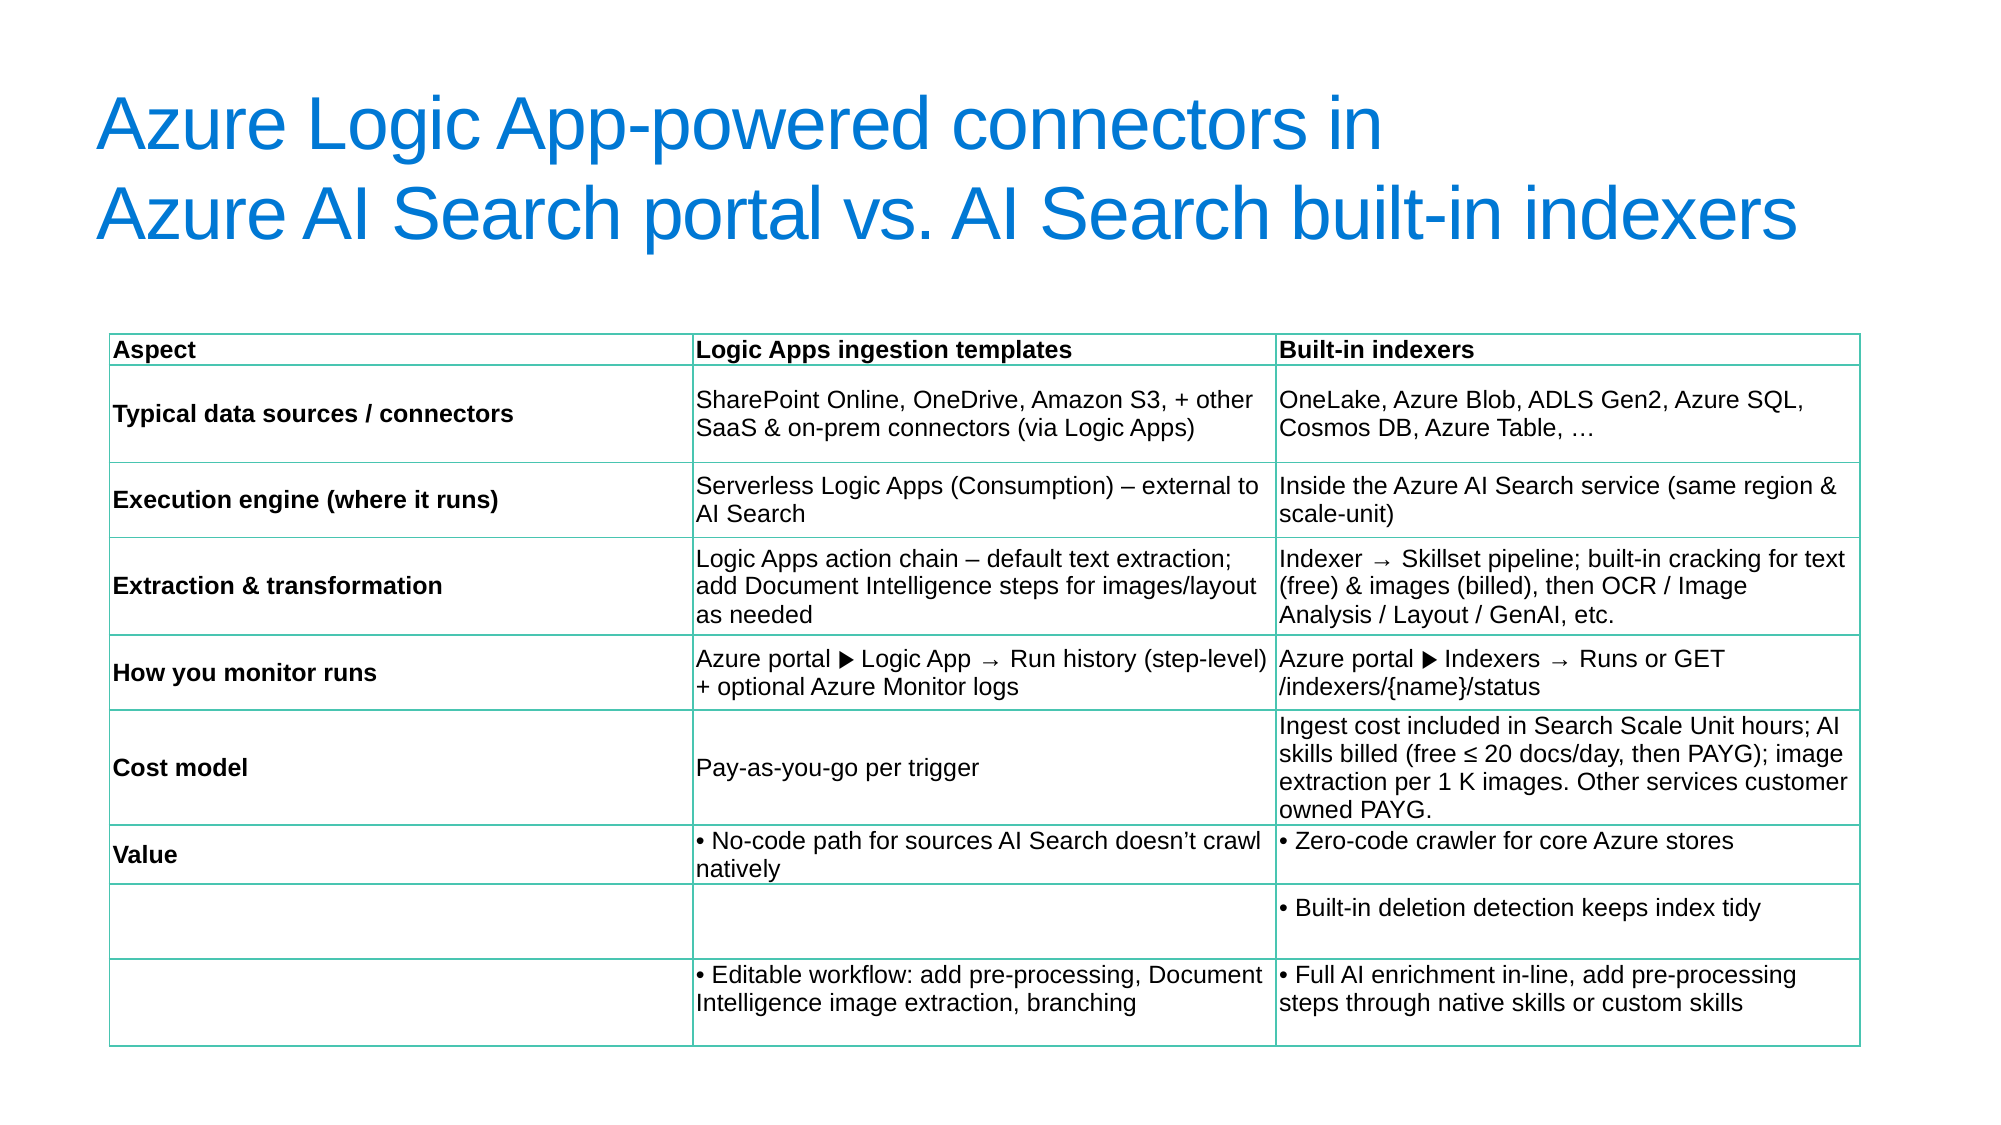

# Azure Logic App-powered connectors in Azure AI Search portal vs. AI Search built-in indexers
| Aspect | Logic Apps ingestion templates | Built-in indexers |
| --- | --- | --- |
| Typical data sources / connectors | SharePoint Online, OneDrive, Amazon S3, + other SaaS & on-prem connectors (via Logic Apps) | OneLake, Azure Blob, ADLS Gen2, Azure SQL, Cosmos DB, Azure Table, … |
| Execution engine (where it runs) | Serverless Logic Apps (Consumption) – external to AI Search | Inside the Azure AI Search service (same region & scale-unit) |
| Extraction & transformation | Logic Apps action chain – default text extraction; add Document Intelligence steps for images/layout as needed | Indexer → Skillset pipeline; built-in cracking for text (free) & images (billed), then OCR / Image Analysis / Layout / GenAI, etc. |
| How you monitor runs | Azure portal ▶ Logic App → Run history (step-level) + optional Azure Monitor logs | Azure portal ▶ Indexers → Runs or GET /indexers/{name}/status |
| Cost model | Pay-as-you-go per trigger | Ingest cost included in Search Scale Unit hours; AI skills billed (free ≤ 20 docs/day, then PAYG); image extraction per 1 K images. Other services customer owned PAYG. |
| Value | • No-code path for sources AI Search doesn’t crawl natively | • Zero-code crawler for core Azure stores |
|  |  | • Built-in deletion detection keeps index tidy |
|  | • Editable workflow: add pre-processing, Document Intelligence image extraction, branching | • Full AI enrichment in-line, add pre-processing steps through native skills or custom skills |